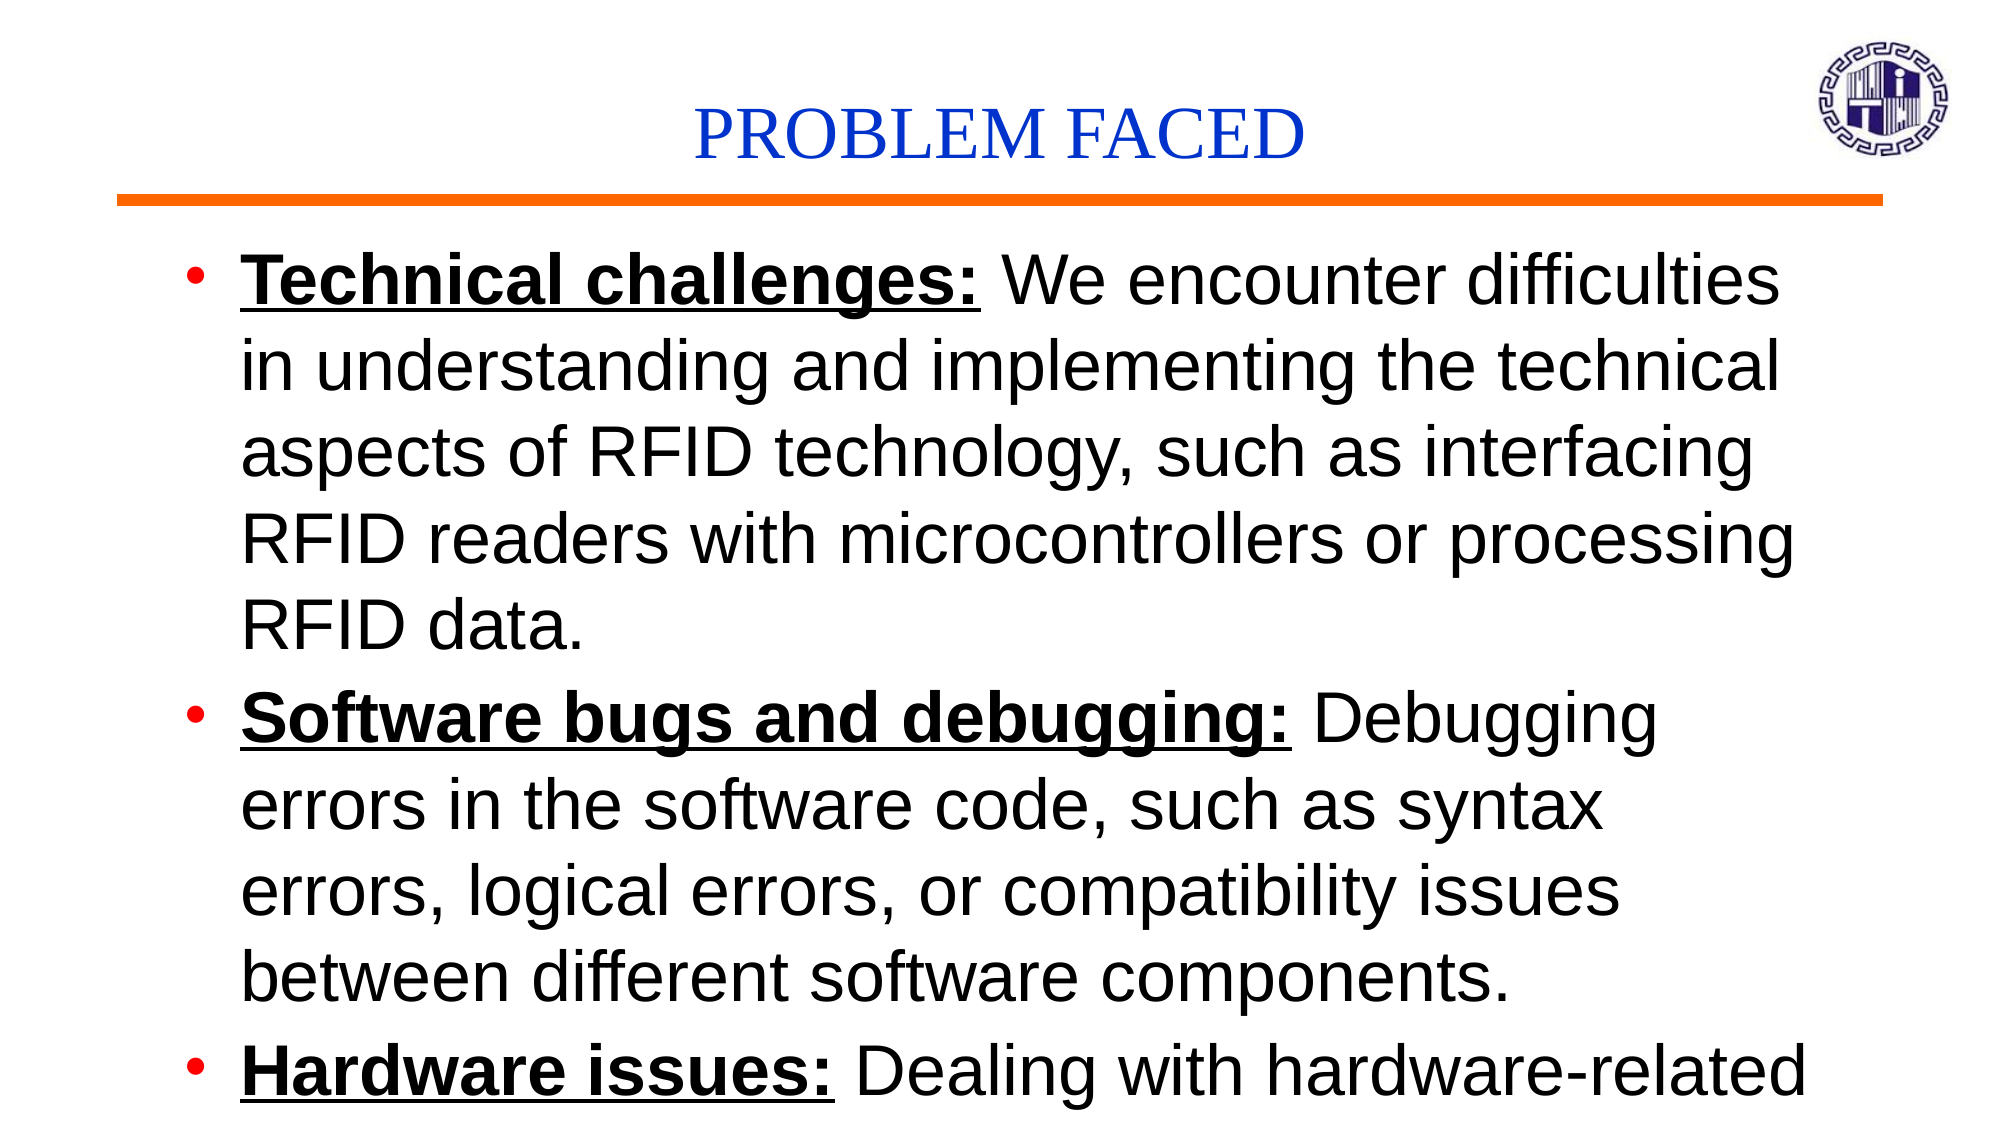

# PROBLEM FACED
Technical challenges: We encounter difficulties in understanding and implementing the technical aspects of RFID technology, such as interfacing RFID readers with microcontrollers or processing RFID data.
Software bugs and debugging: Debugging errors in the software code, such as syntax errors, logical errors, or compatibility issues between different software components.
Hardware issues: Dealing with hardware-related problems, such as faulty connections, or compatibility issues between different hardware modules.